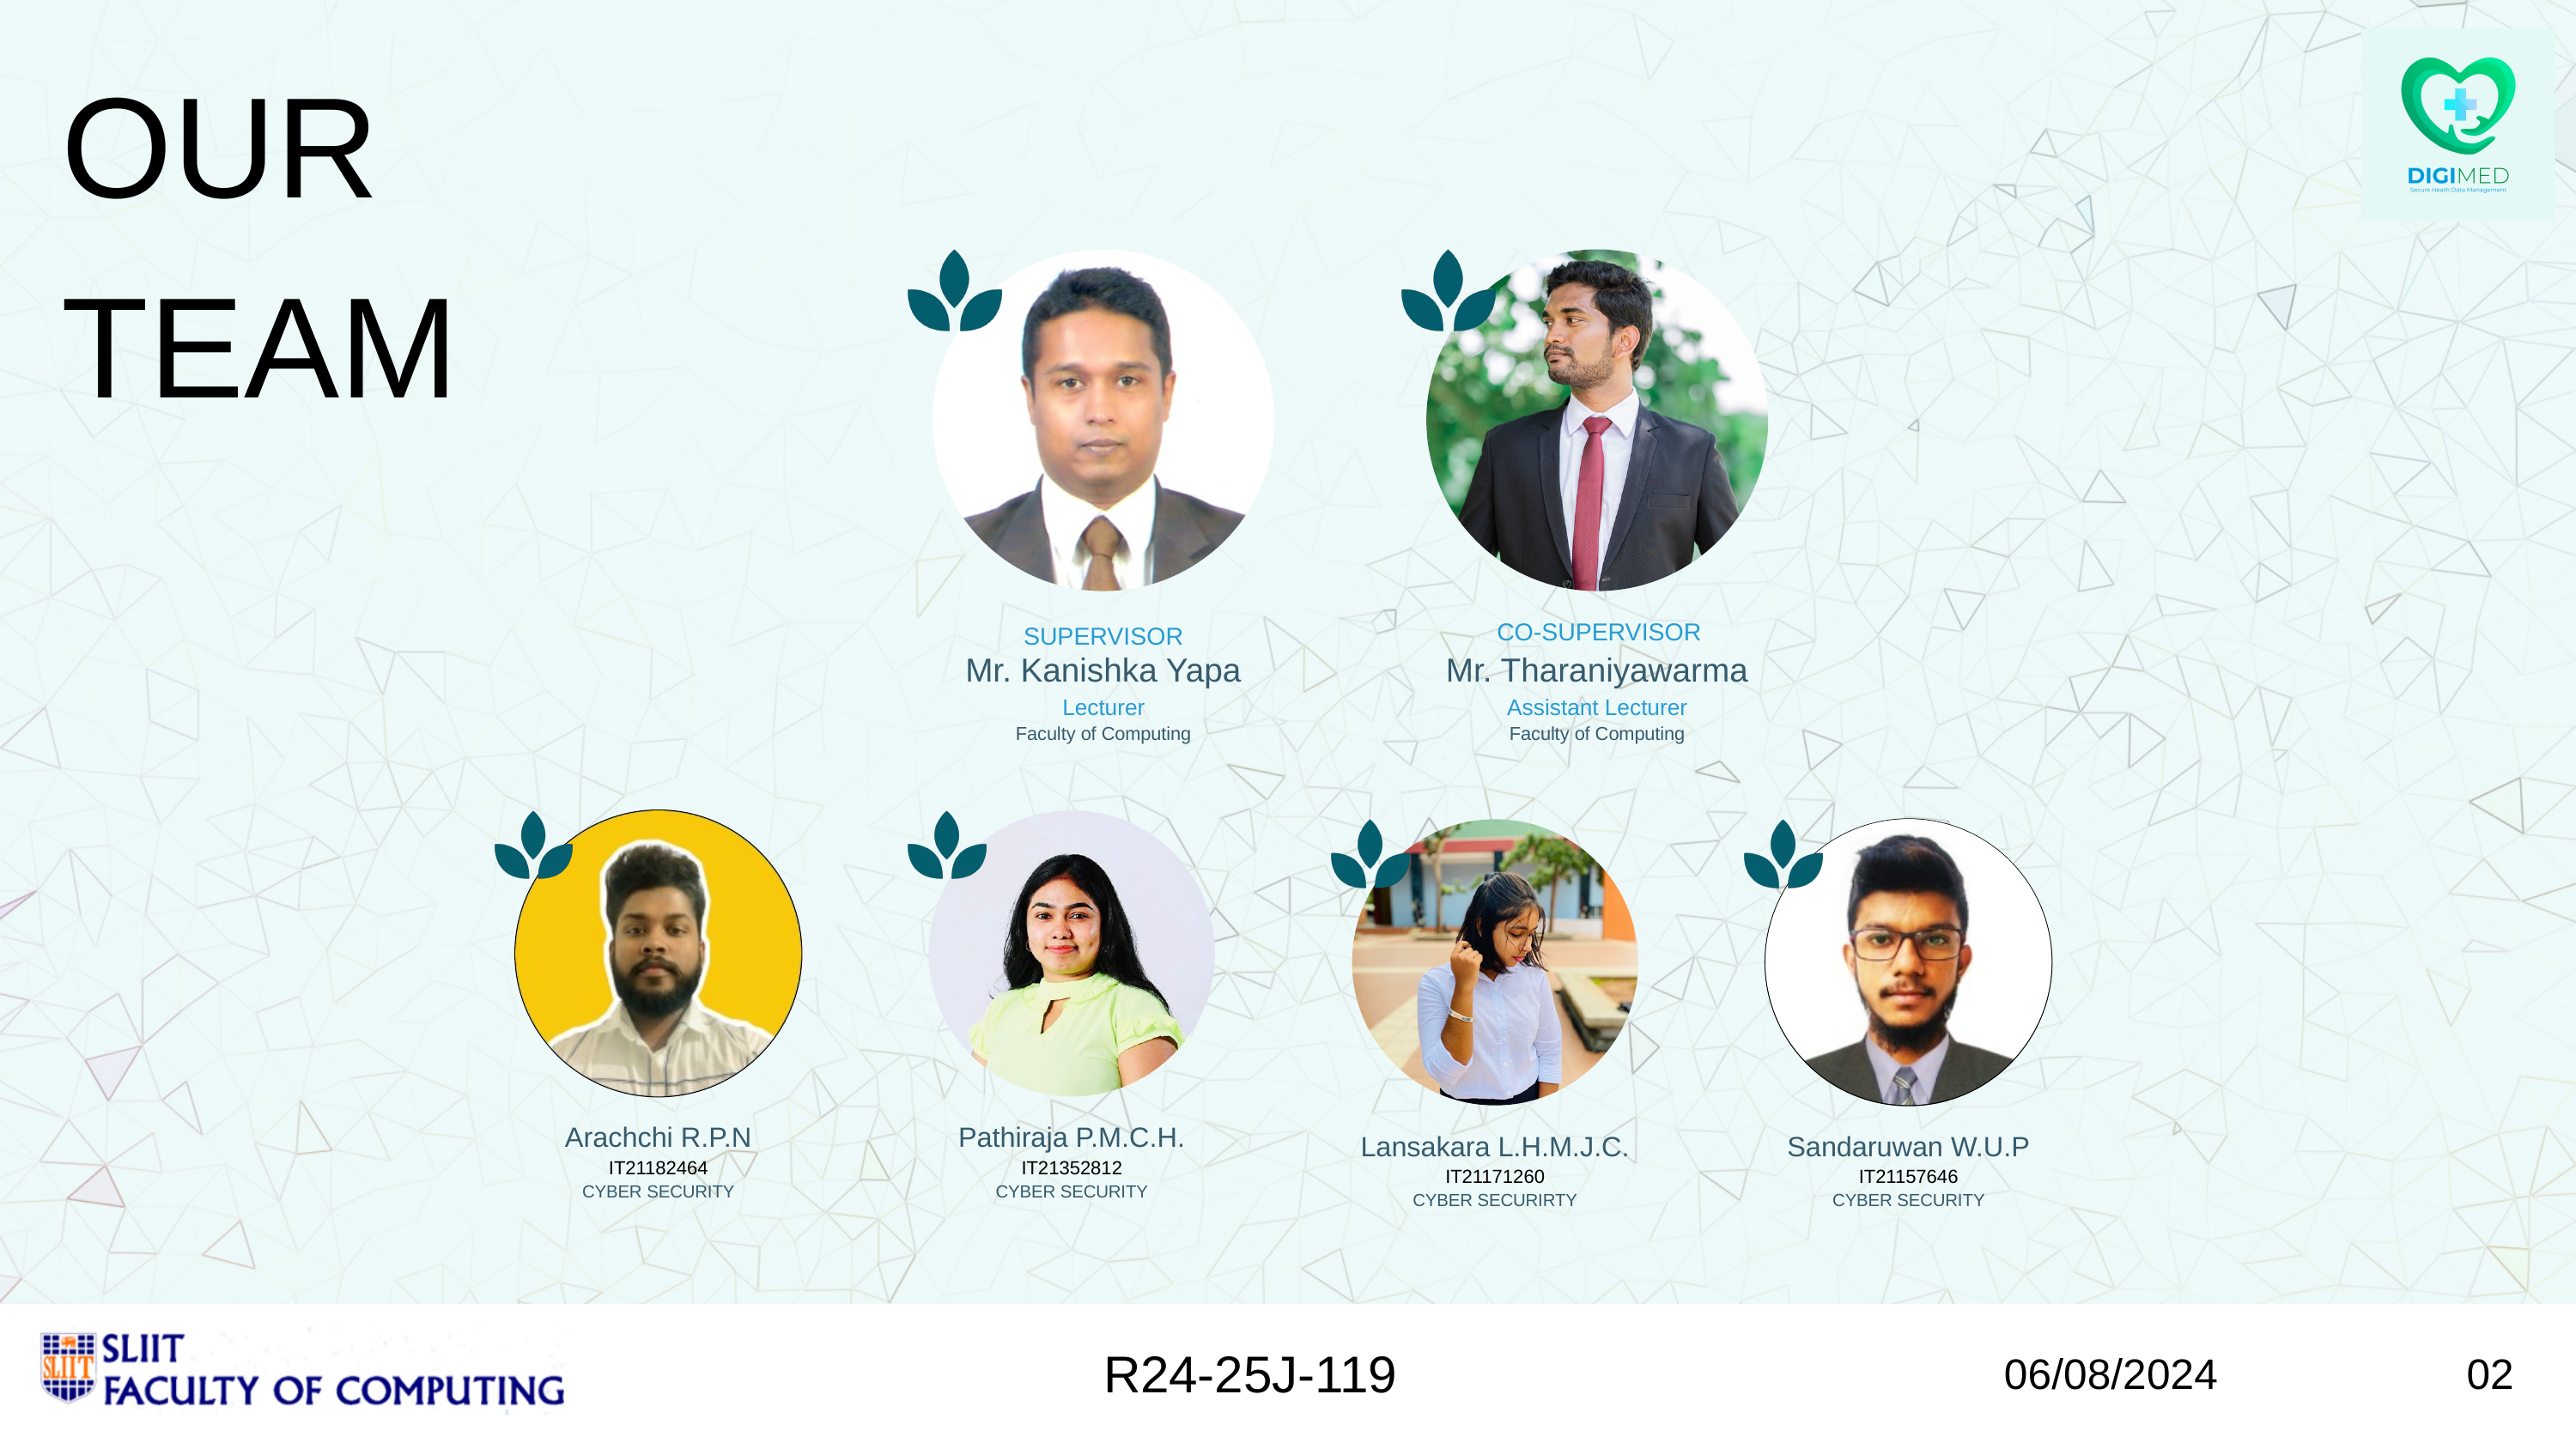

OUR TEAM

CO-SUPERVISOR
SUPERVISOR
Mr. Kanishka Yapa
Mr. Tharaniyawarma
Lecturer
Assistant Lecturer
Faculty of Computing
Faculty of Computing

Arachchi R.P.N
Pathiraja P.M.C.H.
Lansakara L.H.M.J.C.
Sandaruwan W.U.P
IT21182464
IT21352812
IT21171260
IT21157646
CYBER SECURITY
CYBER SECURITY
CYBER SECURIRTY
CYBER SECURITY

R24-25J-119
06/08/2024
02